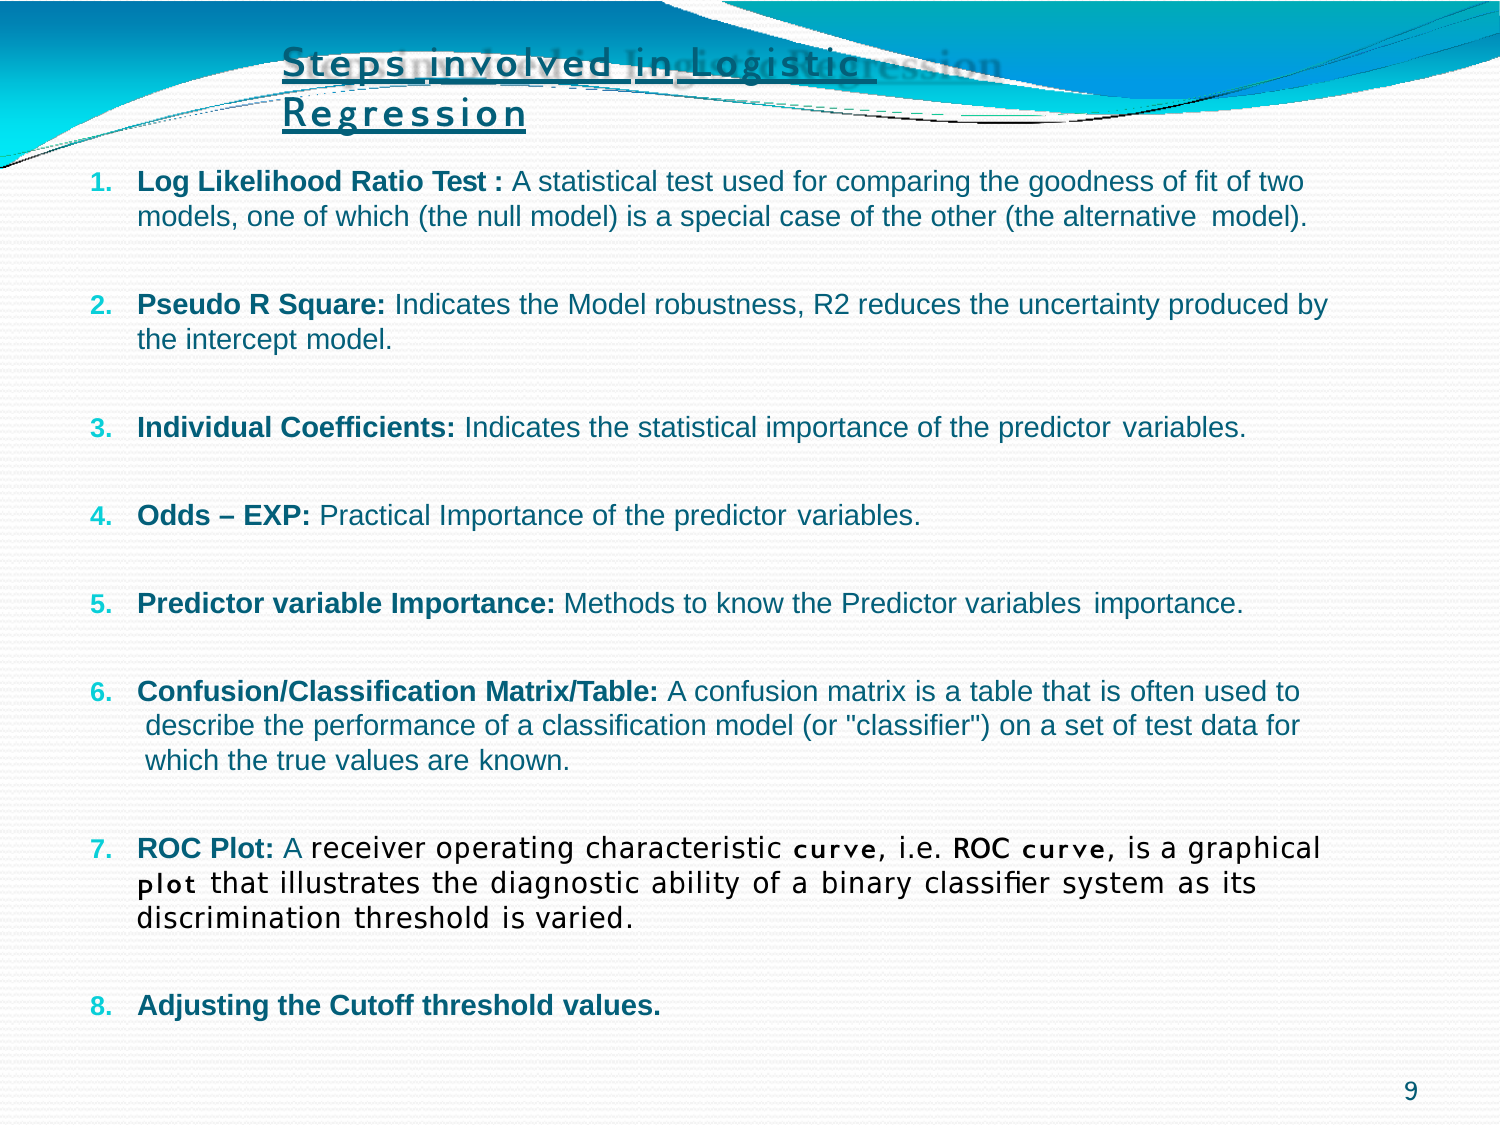

# Steps involved in Logistic  Regression

Log Likelihood Ratio Test : A statistical test used for comparing the goodness of fit of two  models, one of which (the null model) is a special case of the other (the alternative model).

Pseudo R Square: Indicates the Model robustness, R2 reduces the uncertainty produced by  the intercept model.

Individual Coefficients: Indicates the statistical importance of the predictor variables.

Odds – EXP: Practical Importance of the predictor variables.

Predictor variable Importance: Methods to know the Predictor variables importance.

Confusion/Classification Matrix/Table: A confusion matrix is a table that is often used to  describe the performance of a classification model (or "classifier") on a set of test data for  which the true values are known.

ROC Plot: A receiver operating characteristic curve, i.e. ROC curve, is a graphical  plot that illustrates the diagnostic ability of a binary classifier system as its  discrimination threshold is varied.

Adjusting the Cutoff threshold values.
9